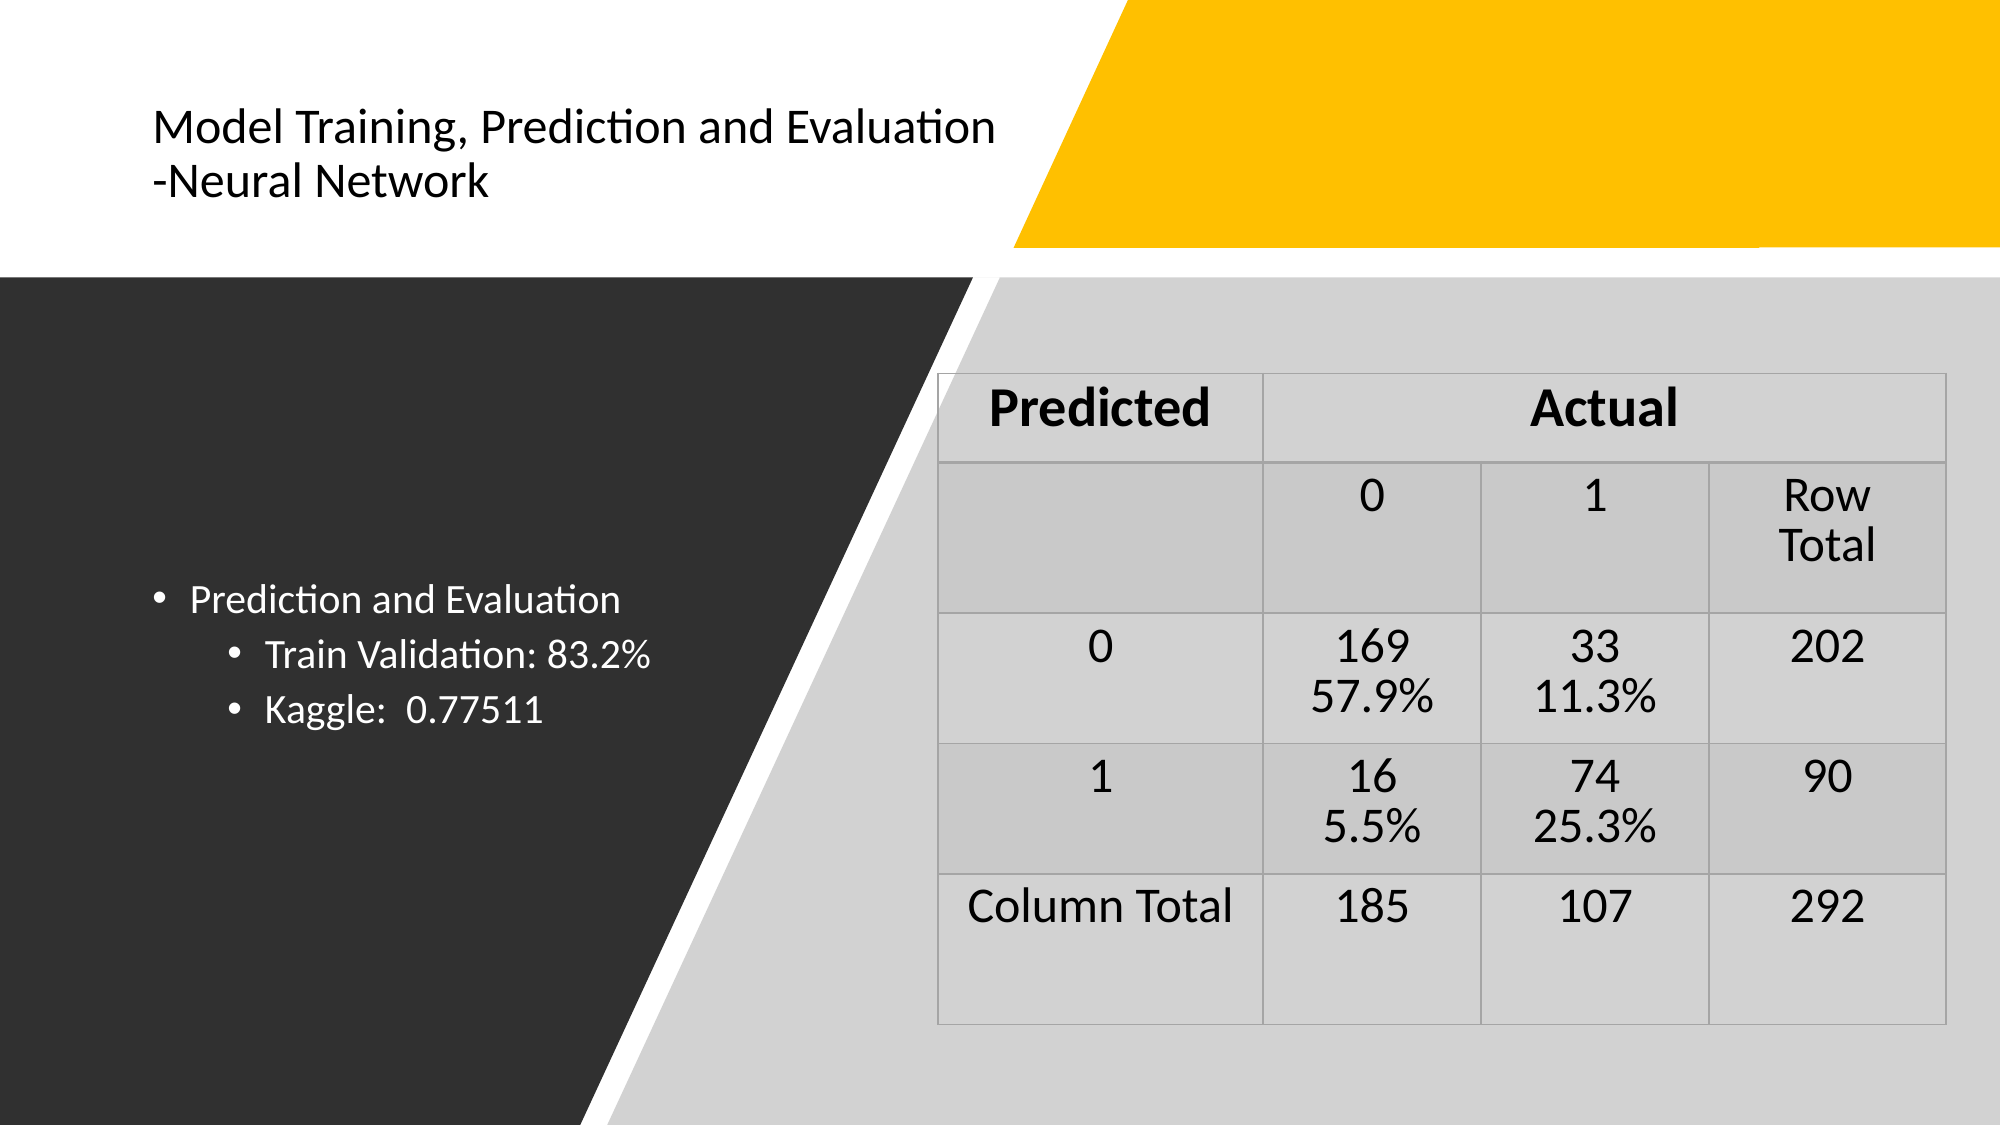

# Model Training, Prediction and Evaluation -Neural Network

Prediction and Evaluation
Train Validation: 83.2%
Kaggle:  0.77511
| Predicted | Actual |  |  |
| --- | --- | --- | --- |
|  | 0 | 1 | Row Total |
| 0 | 169 57.9% | 33 11.3% | 202 |
| 1 | 16 5.5% | 74 25.3% | 90 |
| Column Total | 185 | 107 | 292 |